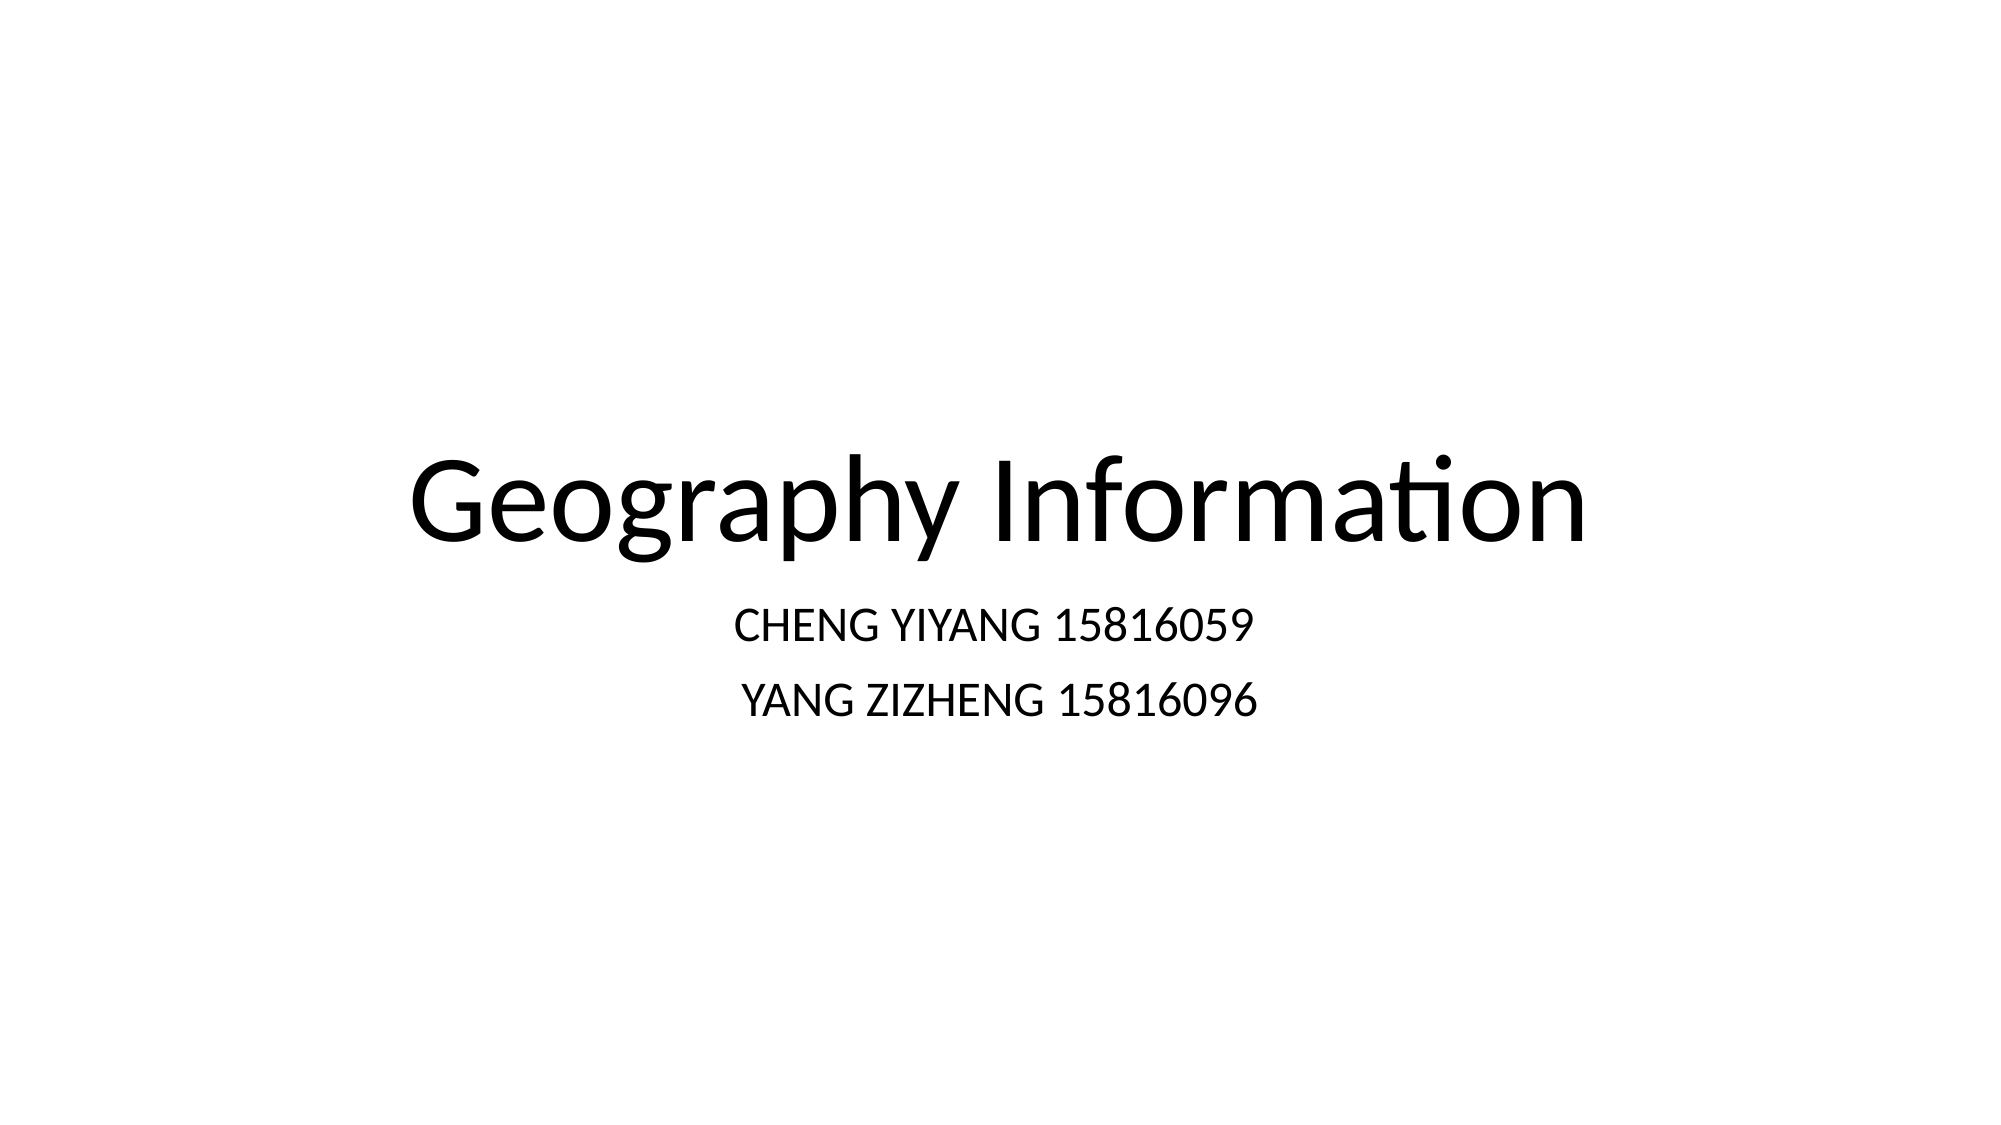

# Geography Information
   CHENG YIYANG 15816059
YANG ZIZHENG 15816096